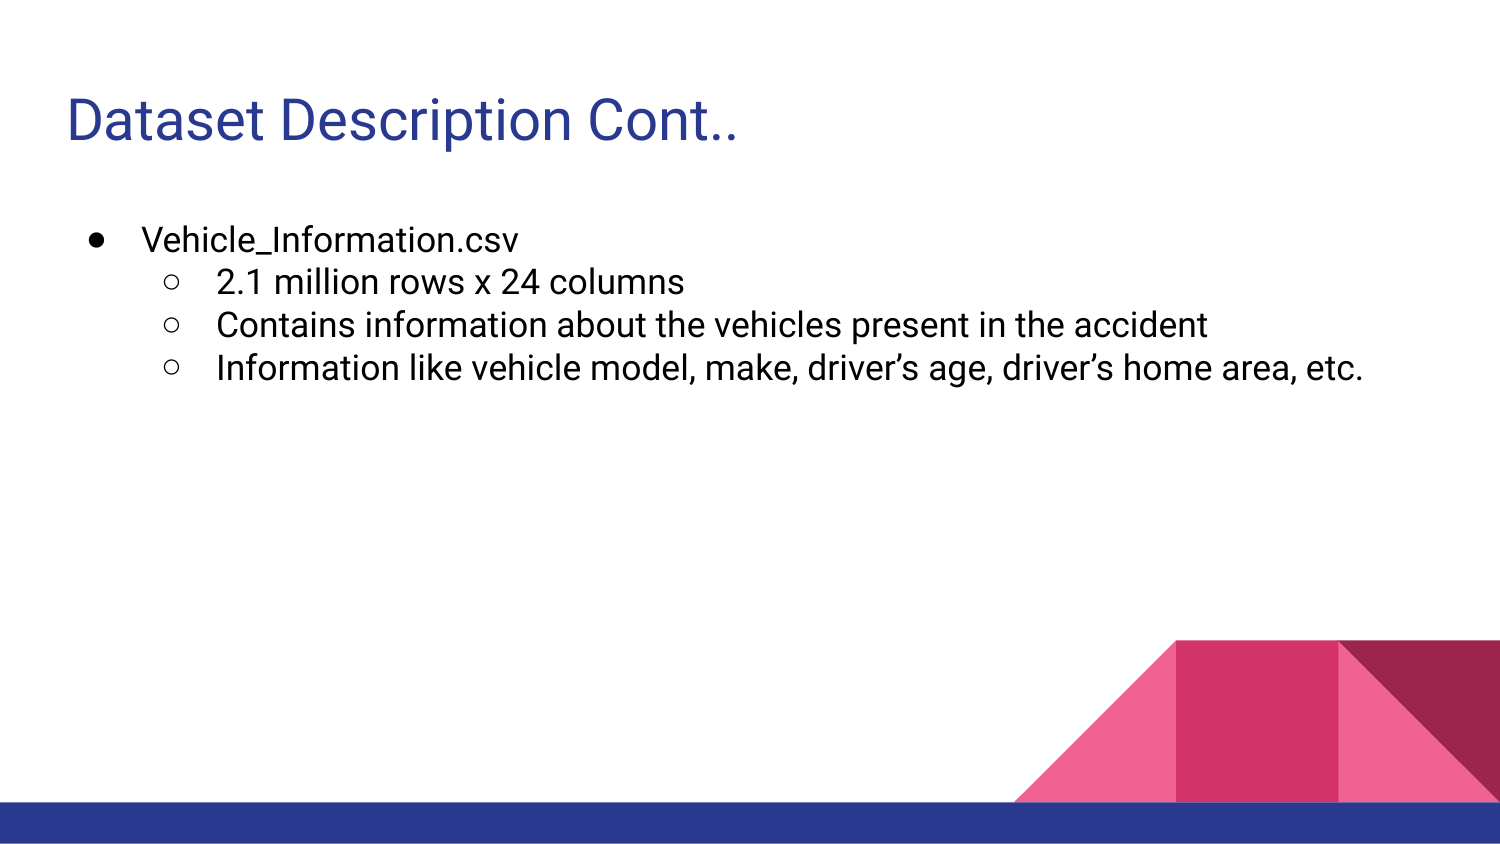

# Dataset Description Cont..
Vehicle_Information.csv
2.1 million rows x 24 columns
Contains information about the vehicles present in the accident
Information like vehicle model, make, driver’s age, driver’s home area, etc.